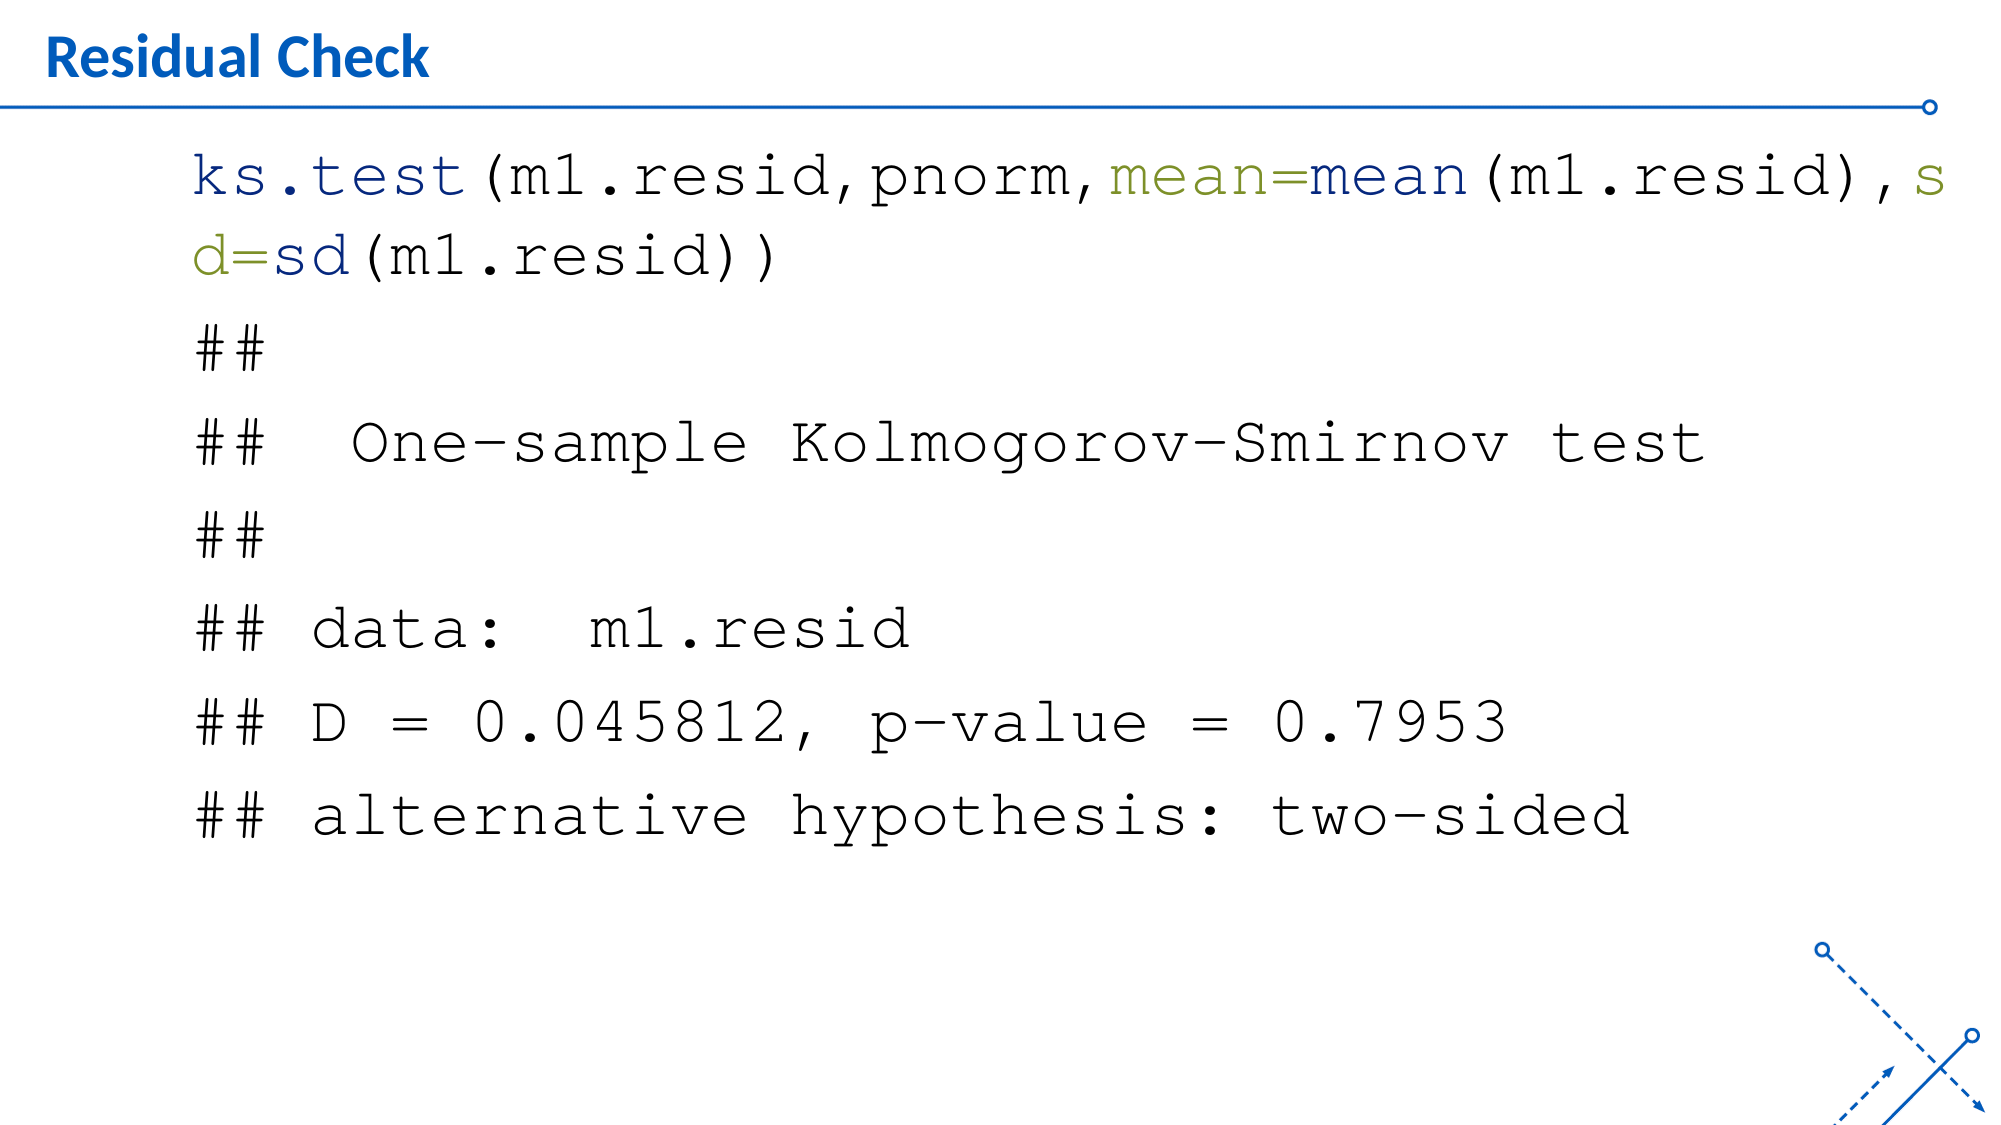

# Residual Check
ks.test(m1.resid,pnorm,mean=mean(m1.resid),sd=sd(m1.resid))
##
##  One-sample Kolmogorov-Smirnov test
##
## data:  m1.resid
## D = 0.045812, p-value = 0.7953
## alternative hypothesis: two-sided